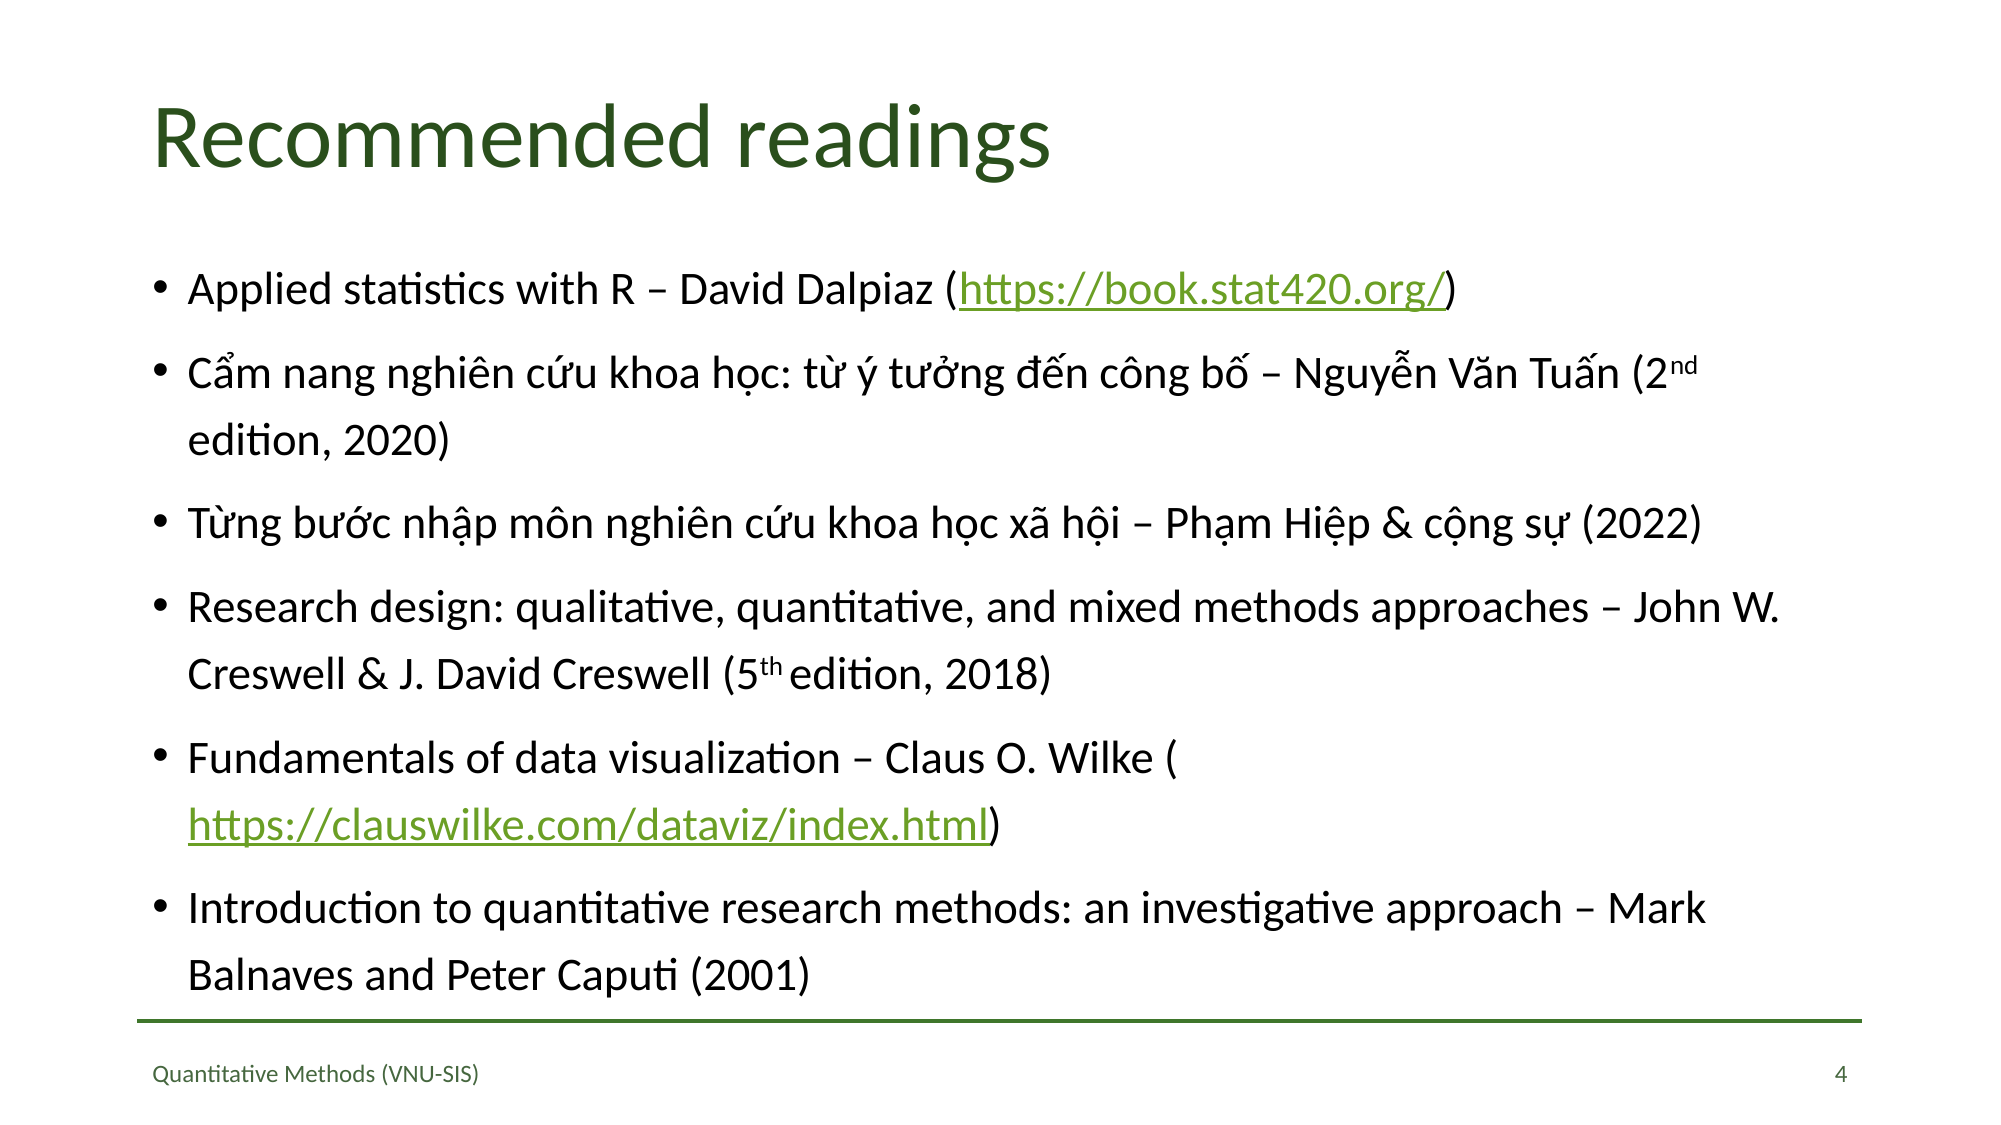

# Recommended readings
Applied statistics with R – David Dalpiaz (https://book.stat420.org/)
Cẩm nang nghiên cứu khoa học: từ ý tưởng đến công bố – Nguyễn Văn Tuấn (2nd edition, 2020)
Từng bước nhập môn nghiên cứu khoa học xã hội – Phạm Hiệp & cộng sự (2022)
Research design: qualitative, quantitative, and mixed methods approaches – John W. Creswell & J. David Creswell (5th edition, 2018)
Fundamentals of data visualization – Claus O. Wilke (https://clauswilke.com/dataviz/index.html)
Introduction to quantitative research methods: an investigative approach – Mark Balnaves and Peter Caputi (2001)
4
Quantitative Methods (VNU-SIS)